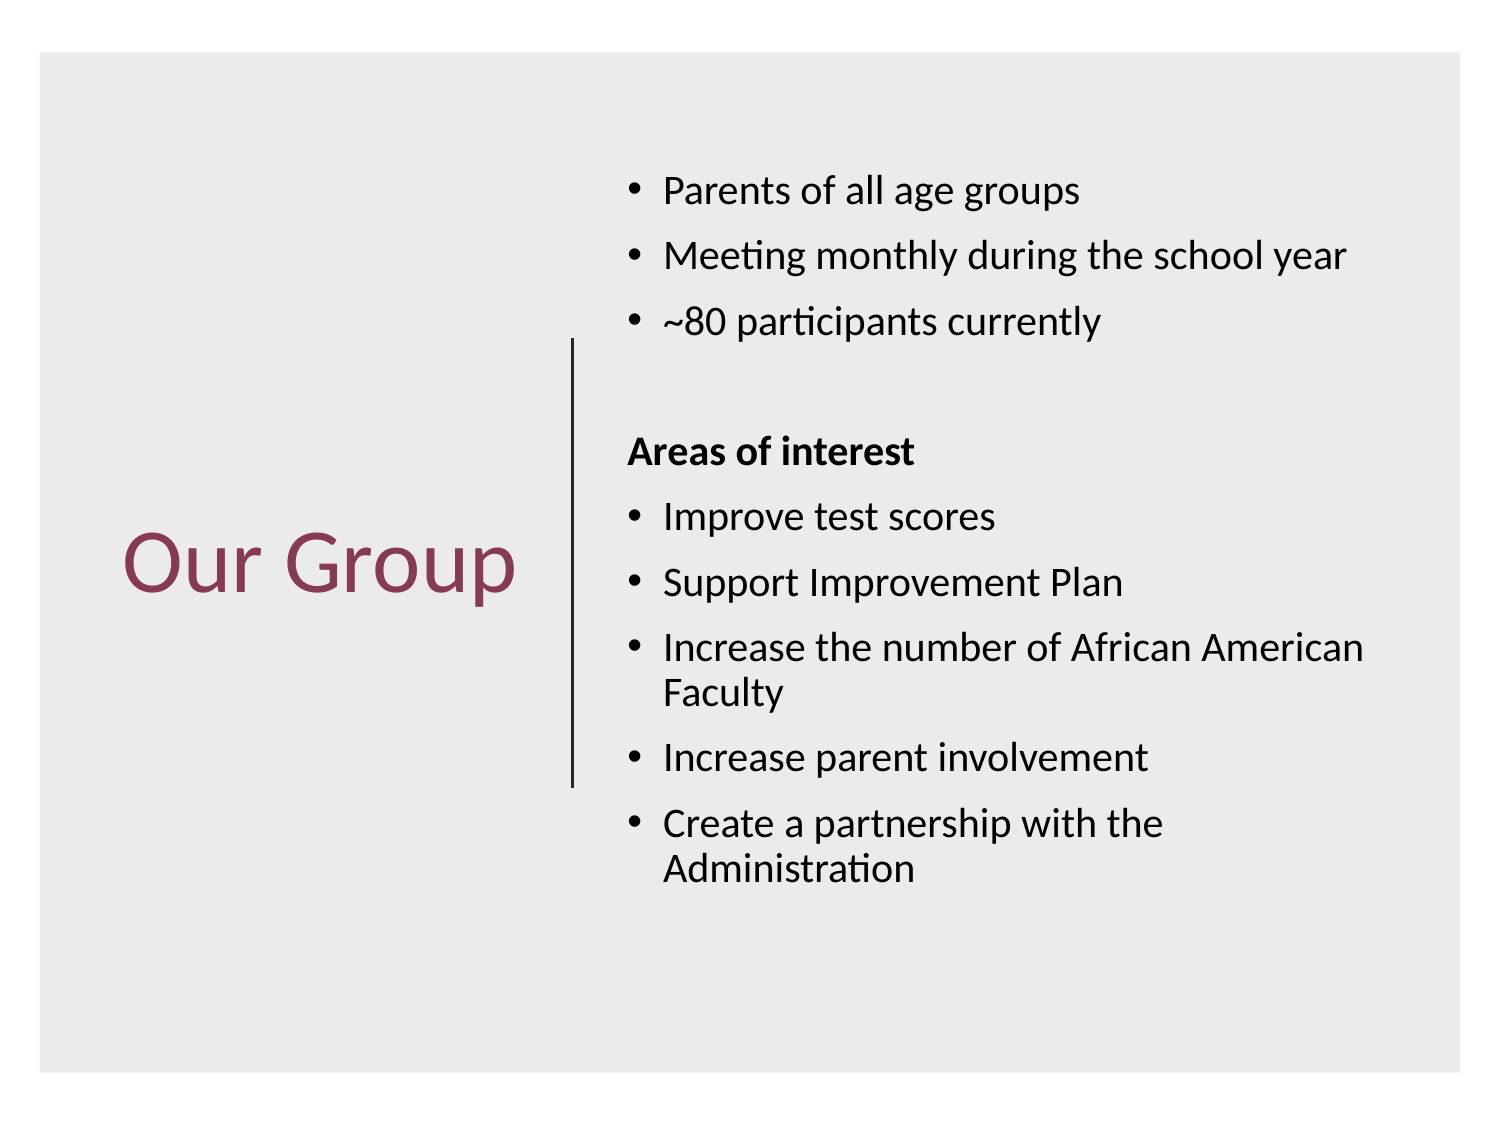

# Our Group
Parents of all age groups
Meeting monthly during the school year
~80 participants currently

Areas of interest
Improve test scores
Support Improvement Plan
Increase the number of African American Faculty
Increase parent involvement
Create a partnership with the Administration